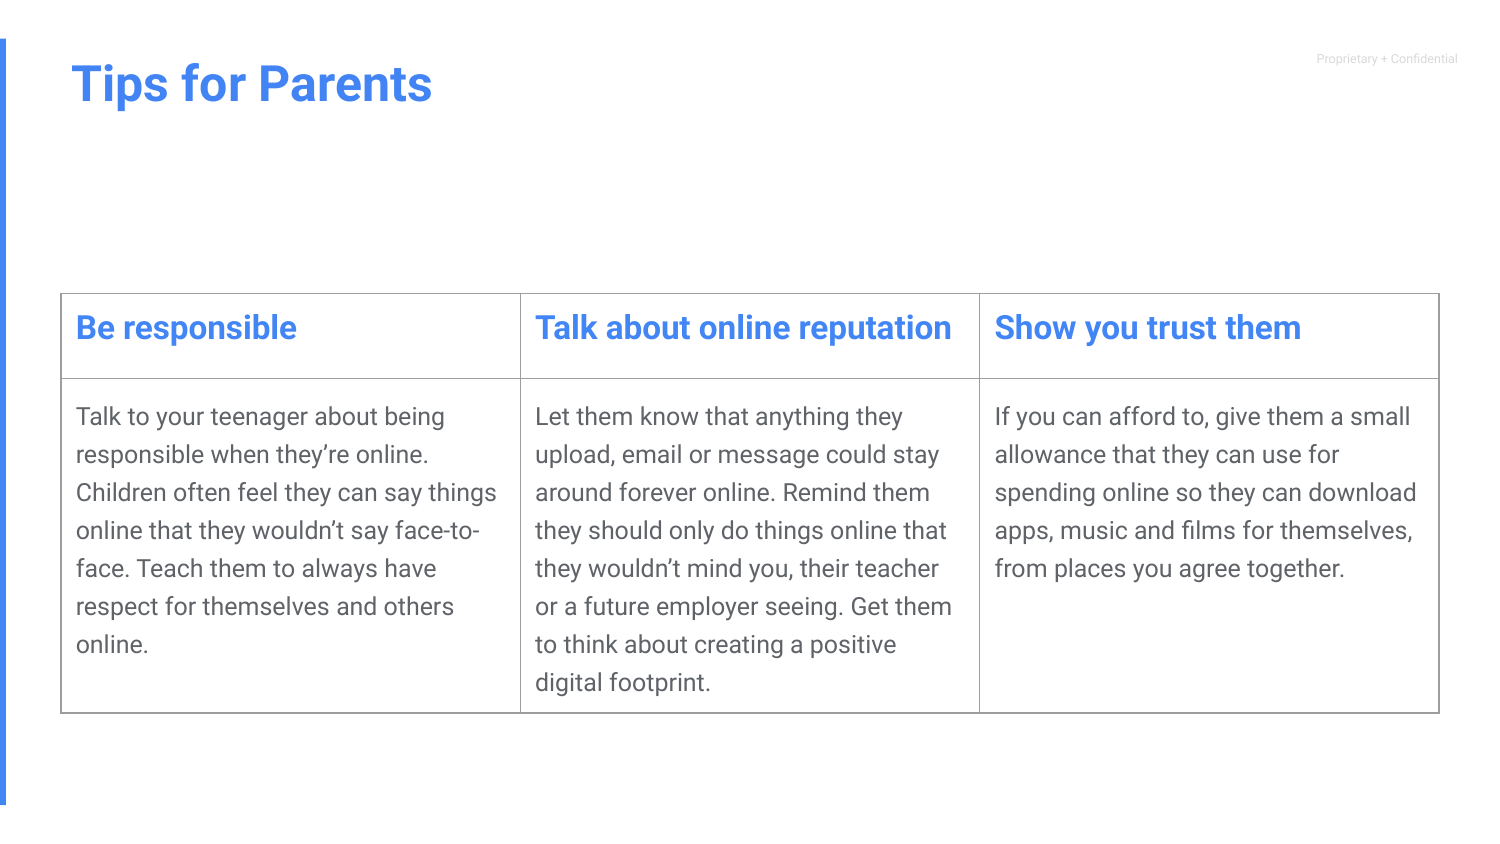

Tips for Parents
| Be responsible | Talk about online reputation | Show you trust them |
| --- | --- | --- |
| Talk to your teenager about being responsible when they’re online. Children often feel they can say things online that they wouldn’t say face-to-face. Teach them to always have respect for themselves and others online. | Let them know that anything they upload, email or message could stay around forever online. Remind them they should only do things online that they wouldn’t mind you, their teacher or a future employer seeing. Get them to think about creating a positive digital footprint. | If you can afford to, give them a small allowance that they can use for spending online so they can download apps, music and films for themselves, from places you agree together. |